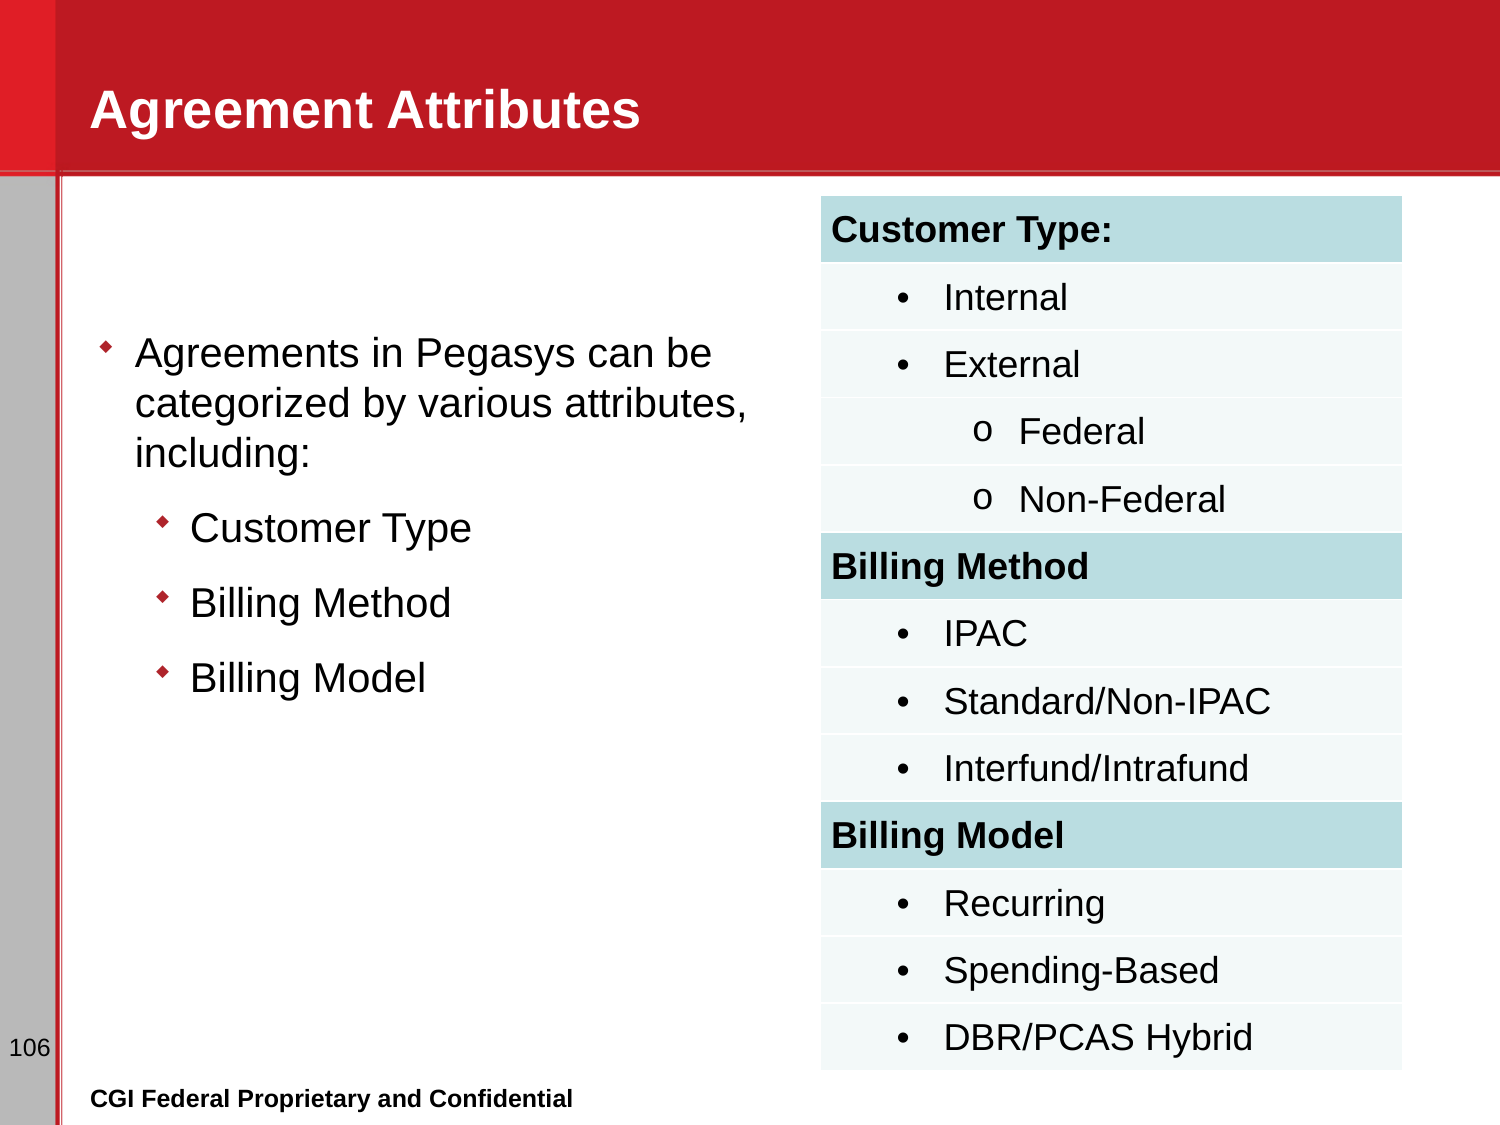

# Agreement Attributes
| Customer Type: |
| --- |
| Internal |
| External |
| Federal |
| Non-Federal |
| Billing Method |
| IPAC |
| Standard/Non-IPAC |
| Interfund/Intrafund |
| Billing Model |
| Recurring |
| Spending-Based |
| DBR/PCAS Hybrid |
Agreements in Pegasys can be categorized by various attributes, including:
Customer Type
Billing Method
Billing Model

106
CGI Federal Proprietary and Confidential